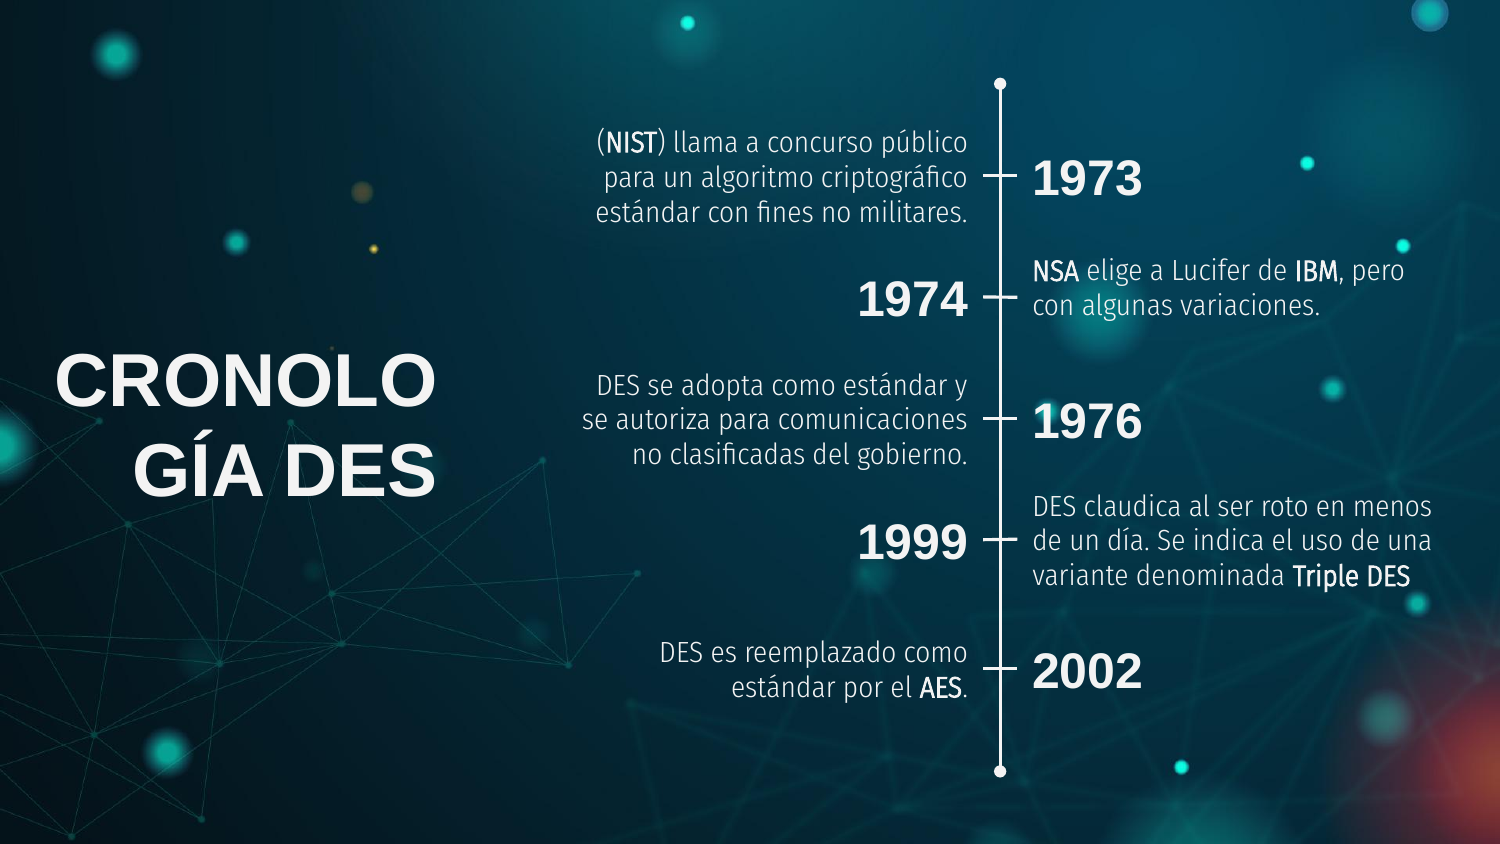

(NIST) llama a concurso público para un algoritmo criptográfico estándar con fines no militares.
1973
NSA elige a Lucifer de IBM, pero con algunas variaciones.
1974
# CRONOLOGÍA DES
DES se adopta como estándar y se autoriza para comunicaciones no clasificadas del gobierno.
1976
DES claudica al ser roto en menos de un día. Se indica el uso de una variante denominada Triple DES
1999
DES es reemplazado como estándar por el AES.
2002